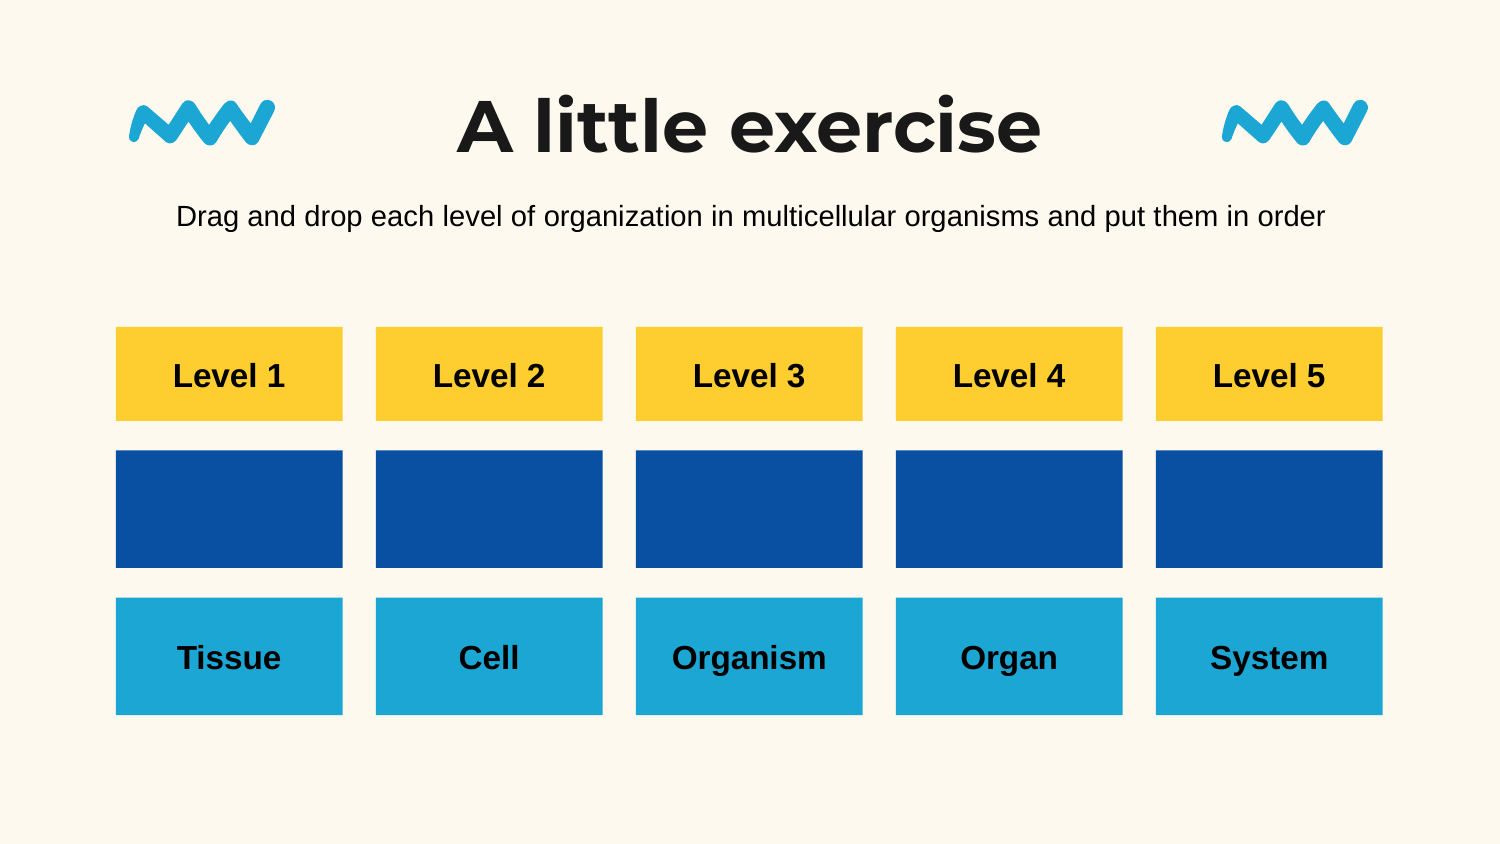

# A little exercise
Drag and drop each level of organization in multicellular organisms and put them in order
Level 1
Level 2
Level 3
Level 4
Level 5

Tissue
Cell
Organism
Organ
System